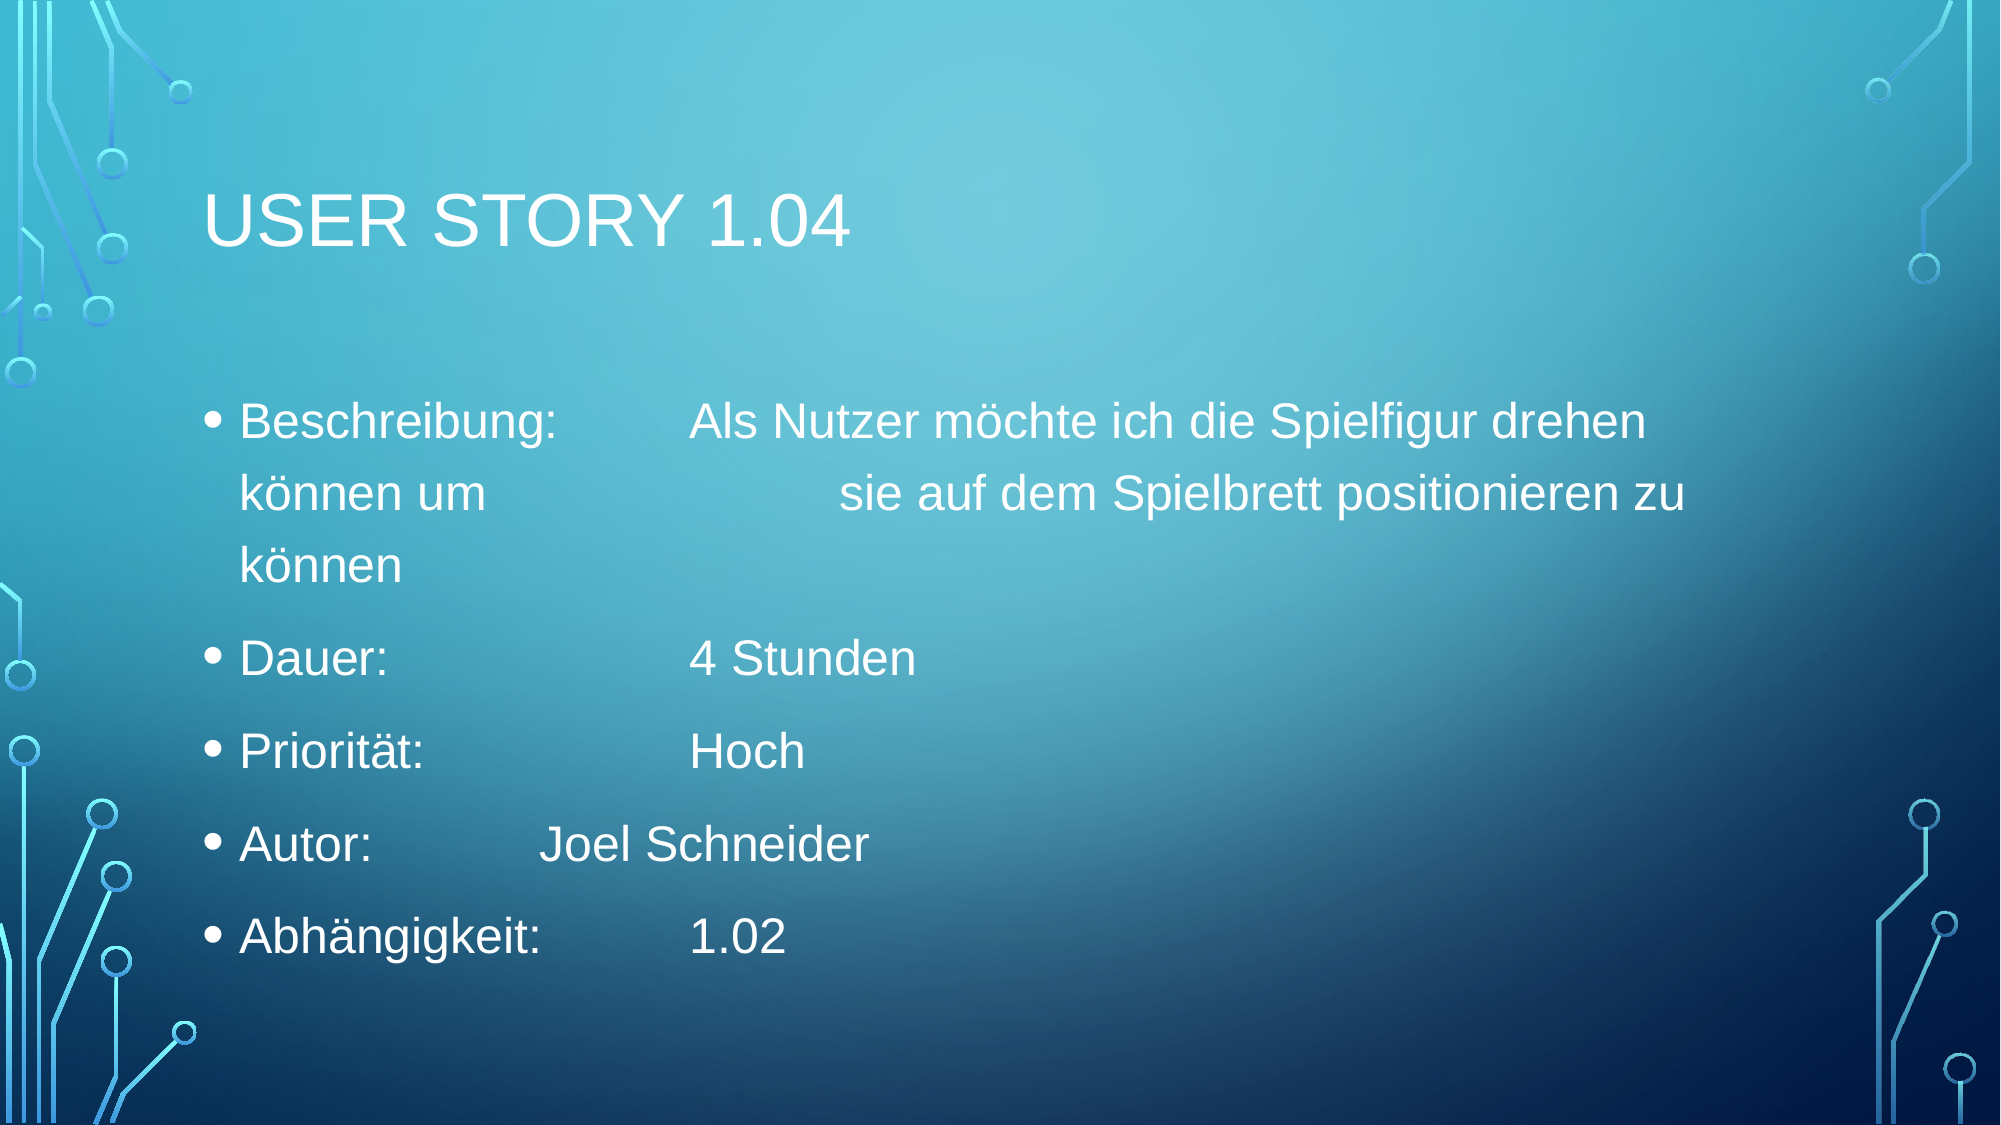

# User story 1.04
Beschreibung: 	Als Nutzer möchte ich die Spielfigur drehen können um 			sie auf dem Spielbrett positionieren zu können
Dauer: 		4 Stunden
Priorität: 		Hoch
Autor: 		Joel Schneider
Abhängigkeit: 	1.02